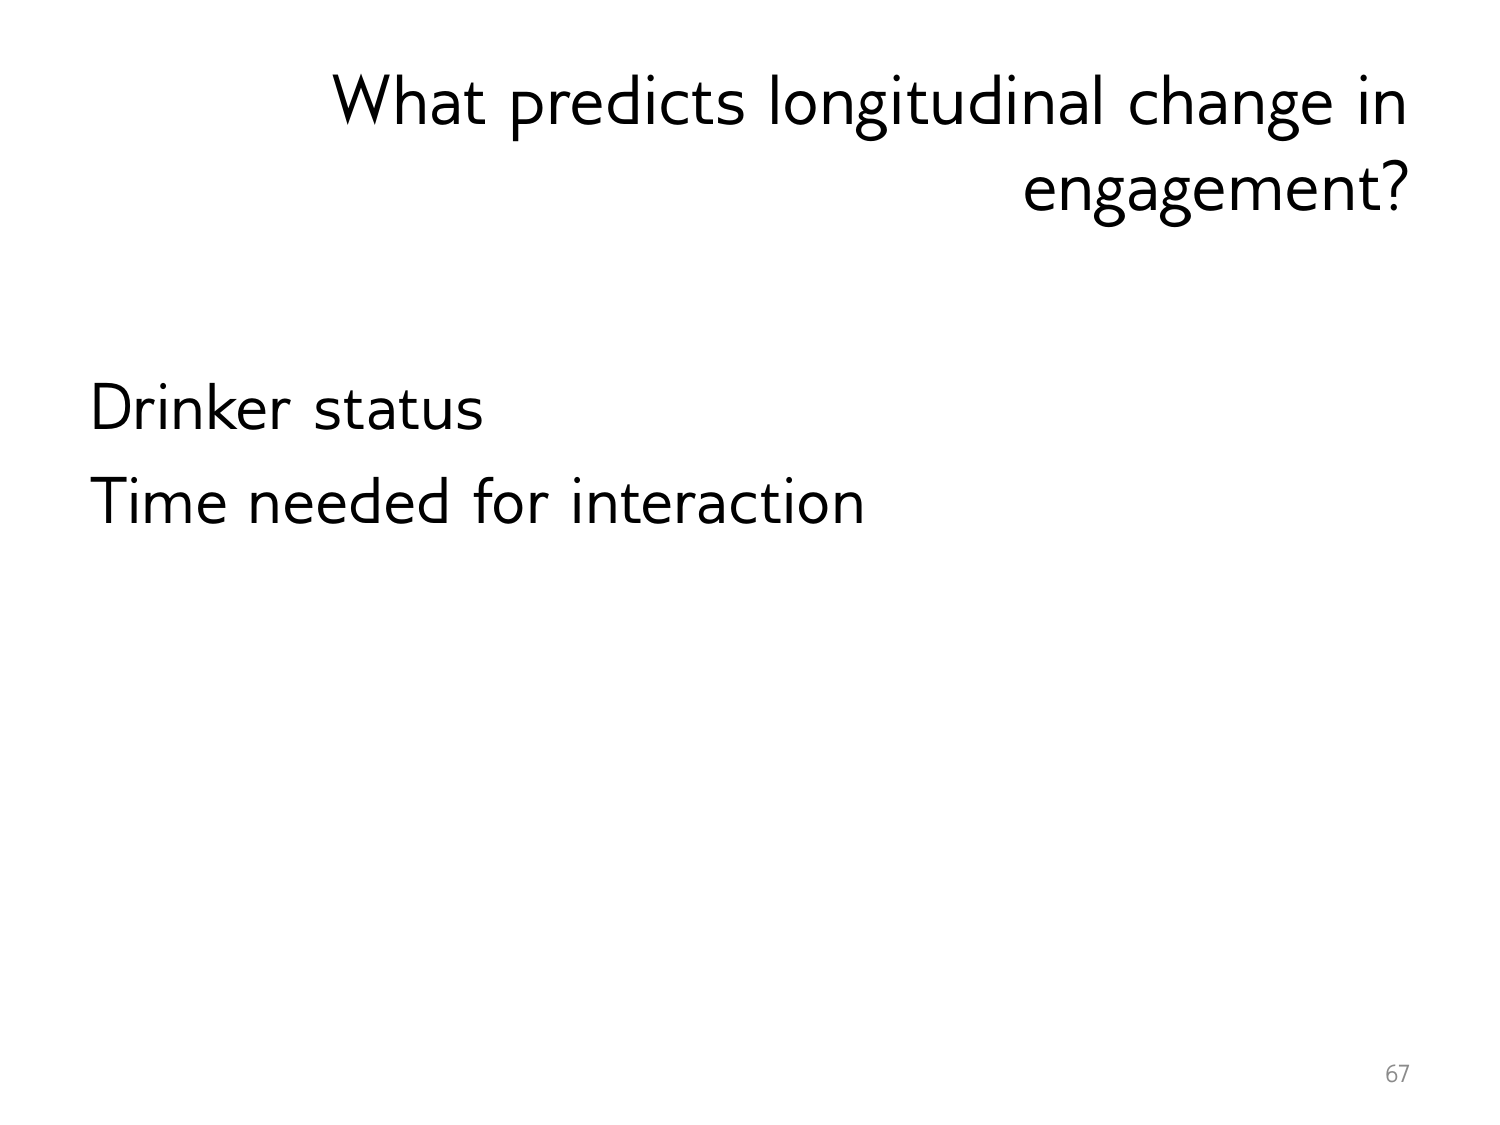

# What predicts longitudinal change in engagement?

Drinker status
Time needed for interaction
67